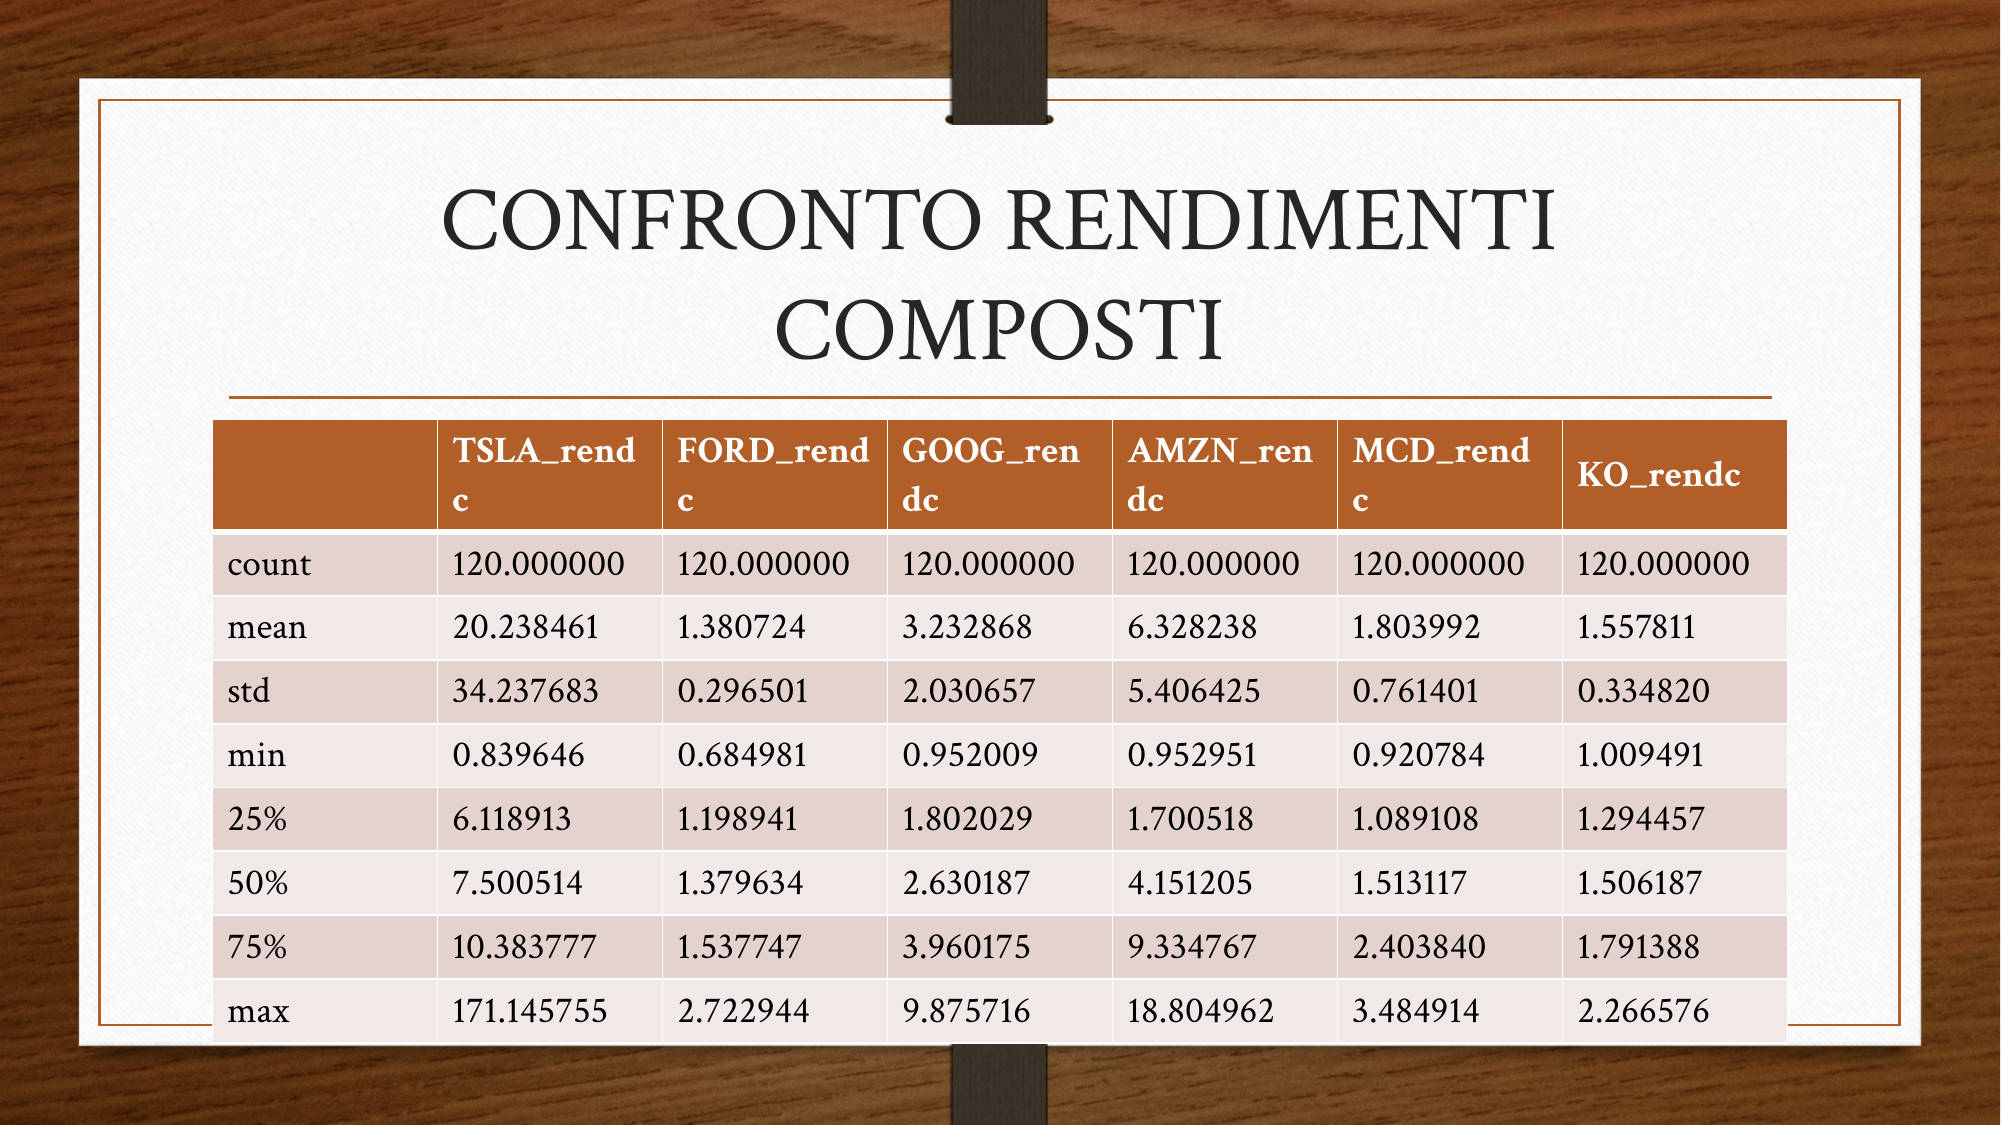

# CONFRONTO RENDIMENTI COMPOSTI
|  | TSLA\_rendc | FORD\_rendc | GOOG\_rendc | AMZN\_rendc | MCD\_rendc | KO\_rendc |
| --- | --- | --- | --- | --- | --- | --- |
| count | 120.000000 | 120.000000 | 120.000000 | 120.000000 | 120.000000 | 120.000000 |
| mean | 20.238461 | 1.380724 | 3.232868 | 6.328238 | 1.803992 | 1.557811 |
| std | 34.237683 | 0.296501 | 2.030657 | 5.406425 | 0.761401 | 0.334820 |
| min | 0.839646 | 0.684981 | 0.952009 | 0.952951 | 0.920784 | 1.009491 |
| 25% | 6.118913 | 1.198941 | 1.802029 | 1.700518 | 1.089108 | 1.294457 |
| 50% | 7.500514 | 1.379634 | 2.630187 | 4.151205 | 1.513117 | 1.506187 |
| 75% | 10.383777 | 1.537747 | 3.960175 | 9.334767 | 2.403840 | 1.791388 |
| max | 171.145755 | 2.722944 | 9.875716 | 18.804962 | 3.484914 | 2.266576 |